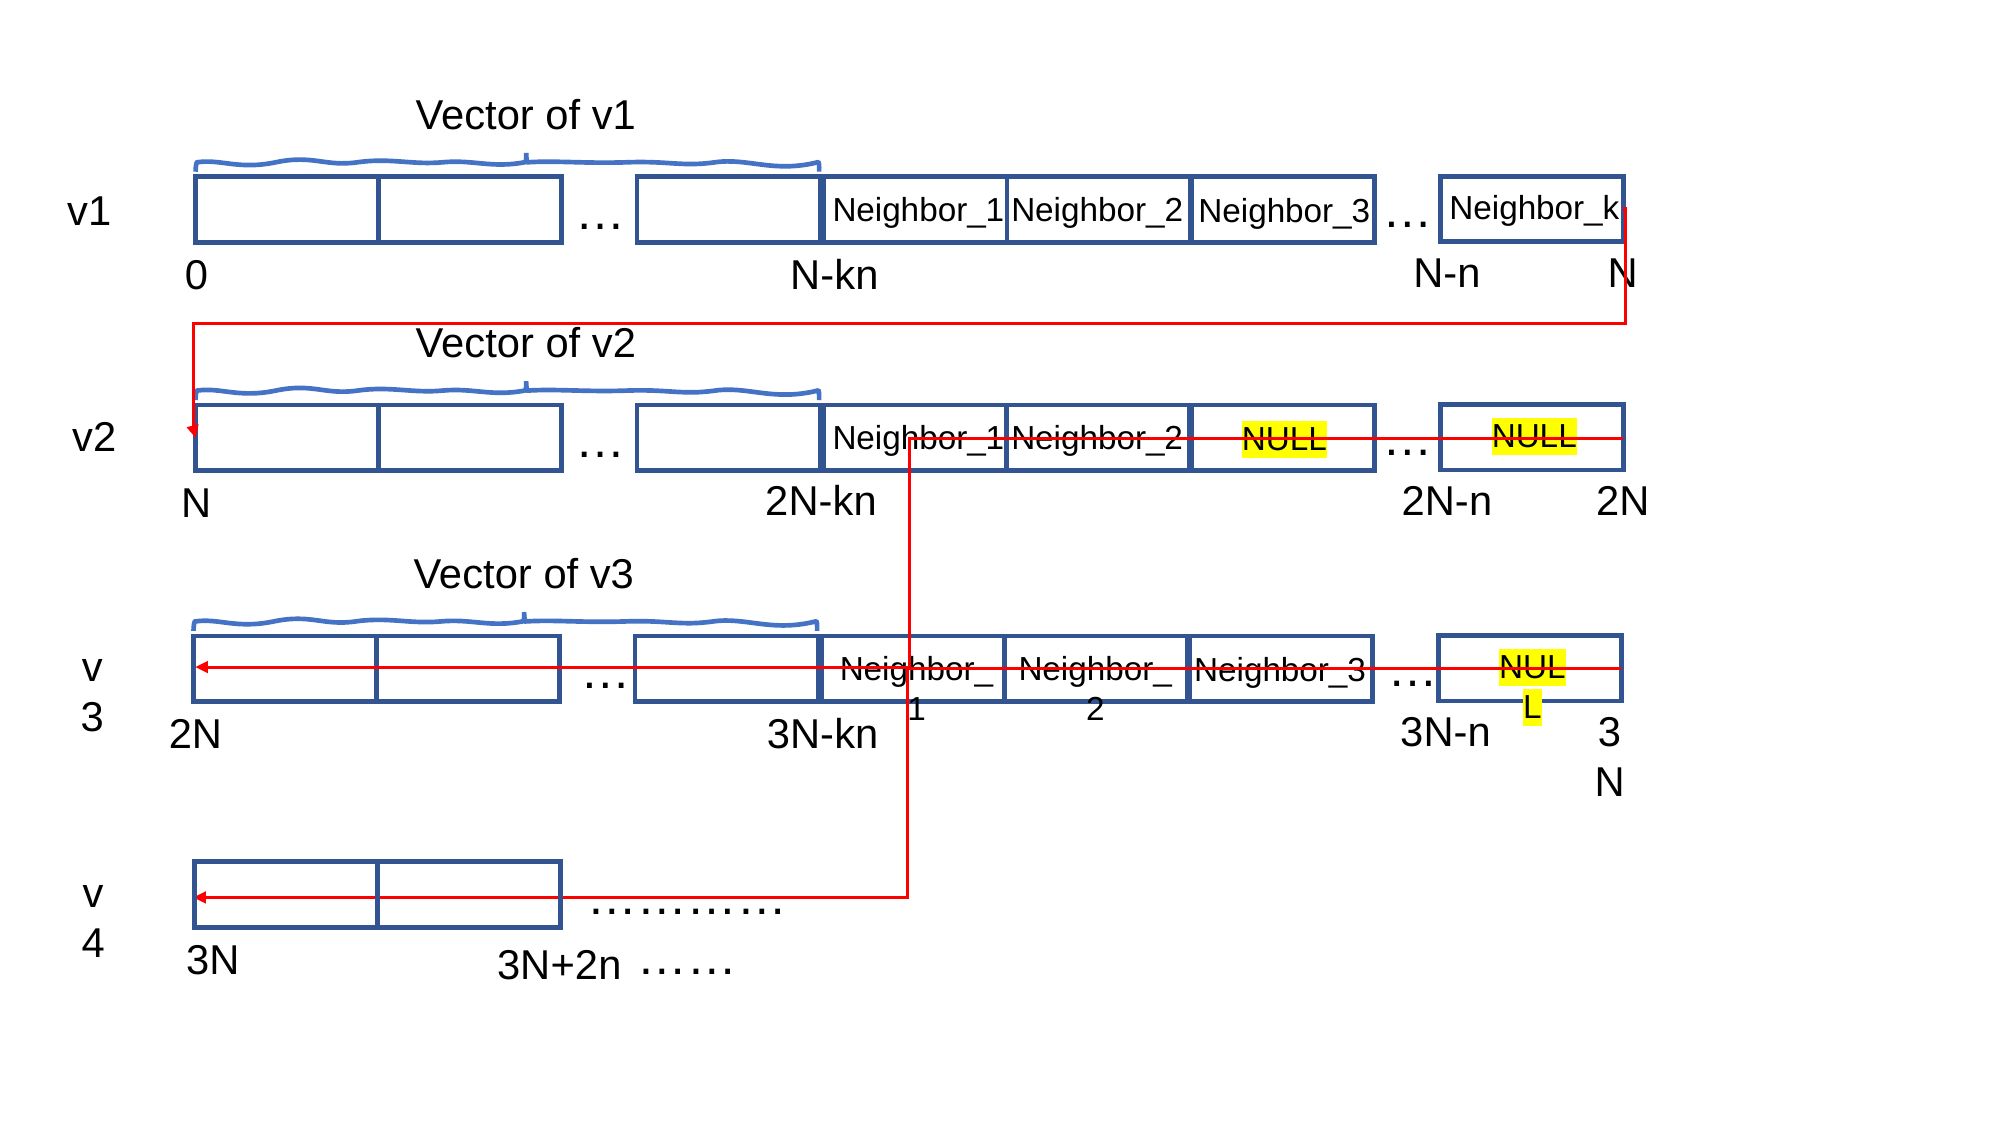

Vector of v1
…
…

v1

Neighbor_k

Neighbor_2
Neighbor_1
Neighbor_3
N-n
N
0
N-kn
Vector of v2

…
…
v2

NULL
Neighbor_2
Neighbor_1
NULL
2N-kn
2N-n
2N
N
Vector of v3
…
…
v3

NULL
Neighbor_2
Neighbor_1
Neighbor_3
3N-n
3N
2N
3N-kn
………………
v4

3N
3N+2n